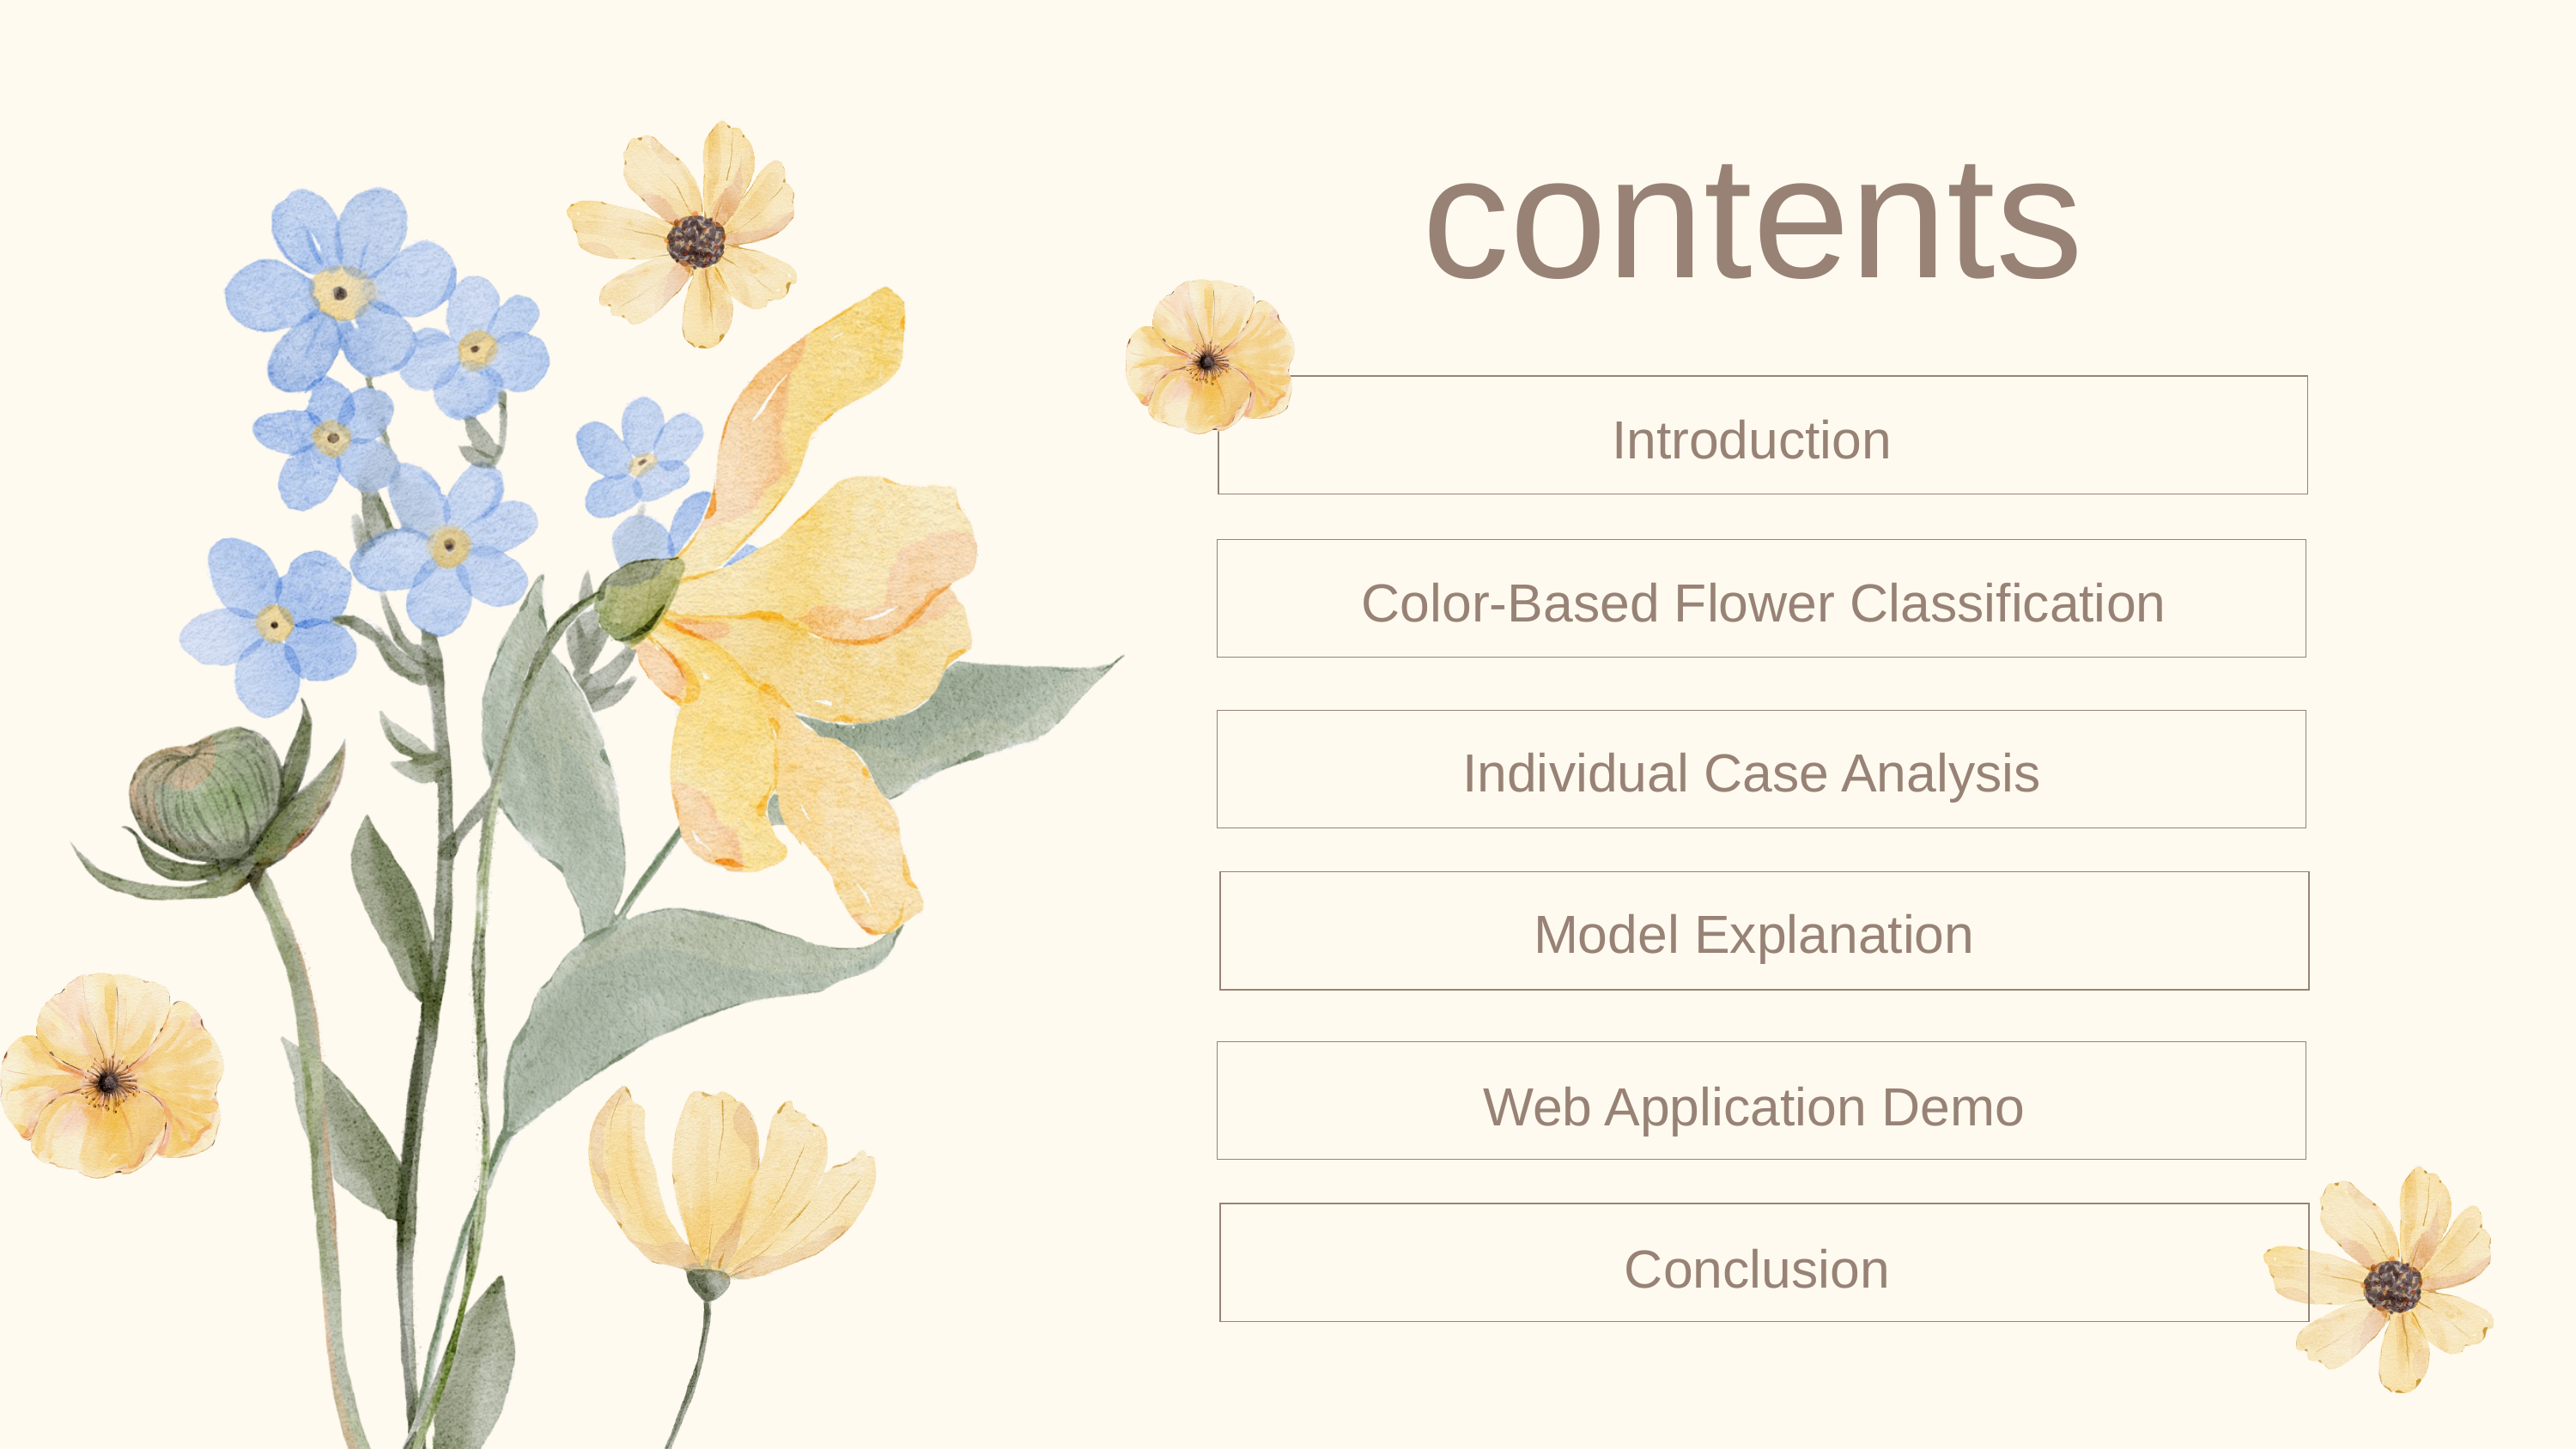

contents

Introduction

Color-Based Flower Classification

Individual Case Analysis

Model Explanation

Web Application Demo

Conclusion